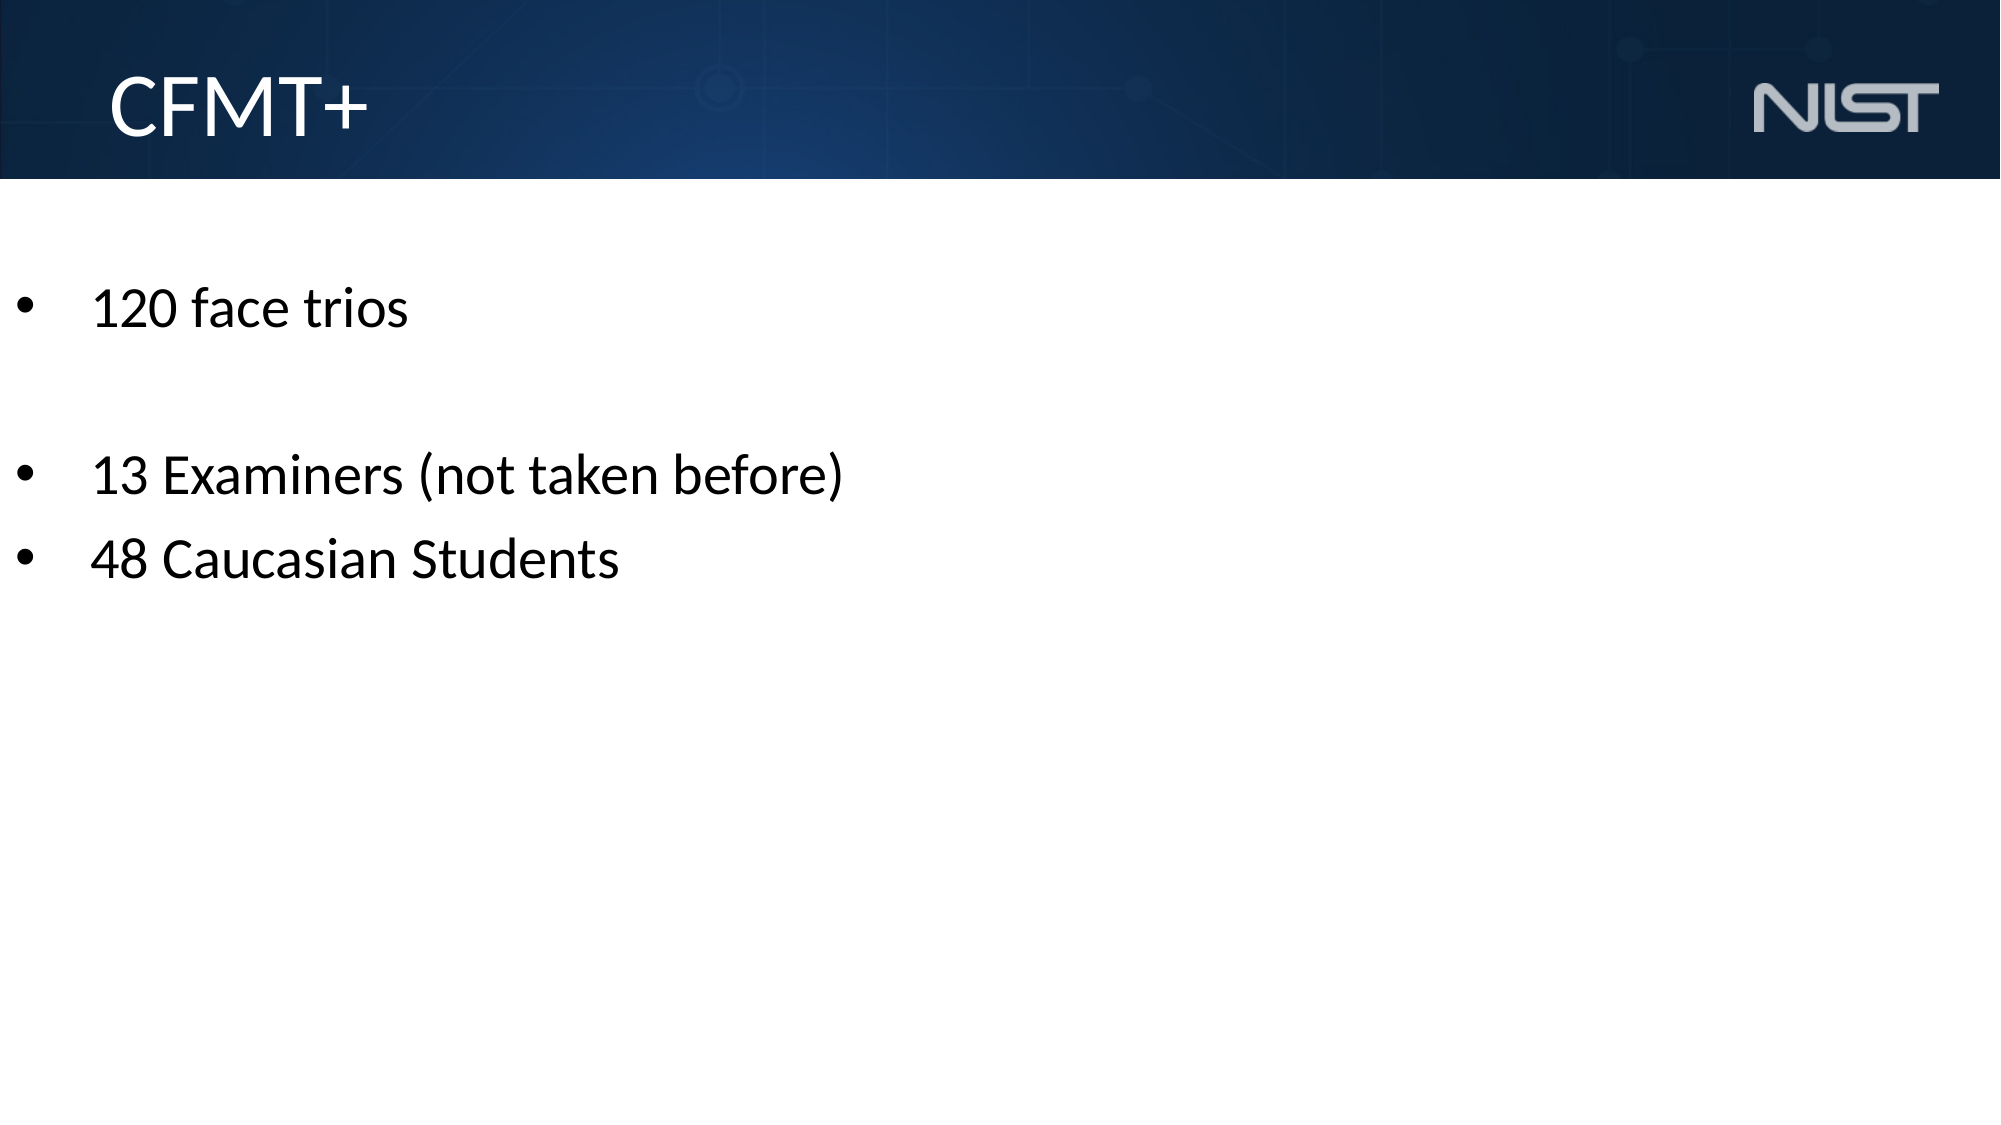

# CFMT+

120 face trios

13 Examiners (not taken before)
48 Caucasian Students